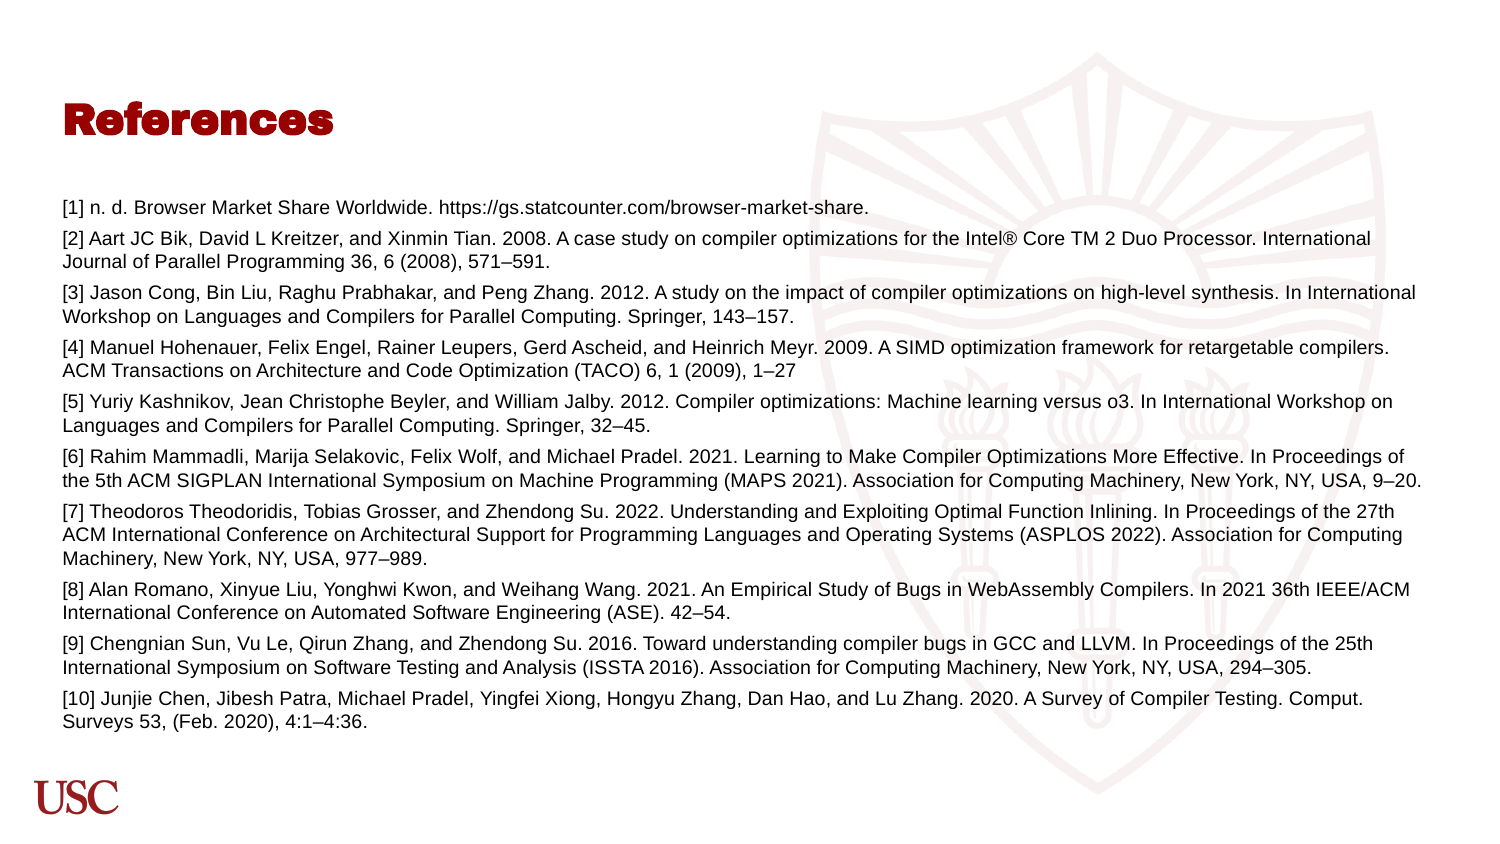

# References
[1] n. d. Browser Market Share Worldwide. https://gs.statcounter.com/browser-market-share.
[2] Aart JC Bik, David L Kreitzer, and Xinmin Tian. 2008. A case study on compiler optimizations for the Intel® Core TM 2 Duo Processor. International Journal of Parallel Programming 36, 6 (2008), 571–591.
[3] Jason Cong, Bin Liu, Raghu Prabhakar, and Peng Zhang. 2012. A study on the impact of compiler optimizations on high-level synthesis. In International Workshop on Languages and Compilers for Parallel Computing. Springer, 143–157.
[4] Manuel Hohenauer, Felix Engel, Rainer Leupers, Gerd Ascheid, and Heinrich Meyr. 2009. A SIMD optimization framework for retargetable compilers. ACM Transactions on Architecture and Code Optimization (TACO) 6, 1 (2009), 1–27
[5] Yuriy Kashnikov, Jean Christophe Beyler, and William Jalby. 2012. Compiler optimizations: Machine learning versus o3. In International Workshop on Languages and Compilers for Parallel Computing. Springer, 32–45.
[6] Rahim Mammadli, Marija Selakovic, Felix Wolf, and Michael Pradel. 2021. Learning to Make Compiler Optimizations More Effective. In Proceedings of the 5th ACM SIGPLAN International Symposium on Machine Programming (MAPS 2021). Association for Computing Machinery, New York, NY, USA, 9–20.
[7] Theodoros Theodoridis, Tobias Grosser, and Zhendong Su. 2022. Understanding and Exploiting Optimal Function Inlining. In Proceedings of the 27th ACM International Conference on Architectural Support for Programming Languages and Operating Systems (ASPLOS 2022). Association for Computing Machinery, New York, NY, USA, 977–989.
[8] Alan Romano, Xinyue Liu, Yonghwi Kwon, and Weihang Wang. 2021. An Empirical Study of Bugs in WebAssembly Compilers. In 2021 36th IEEE/ACM International Conference on Automated Software Engineering (ASE). 42–54.
[9] Chengnian Sun, Vu Le, Qirun Zhang, and Zhendong Su. 2016. Toward understanding compiler bugs in GCC and LLVM. In Proceedings of the 25th International Symposium on Software Testing and Analysis (ISSTA 2016). Association for Computing Machinery, New York, NY, USA, 294–305.
[10] Junjie Chen, Jibesh Patra, Michael Pradel, Yingfei Xiong, Hongyu Zhang, Dan Hao, and Lu Zhang. 2020. A Survey of Compiler Testing. Comput. Surveys 53, (Feb. 2020), 4:1–4:36.